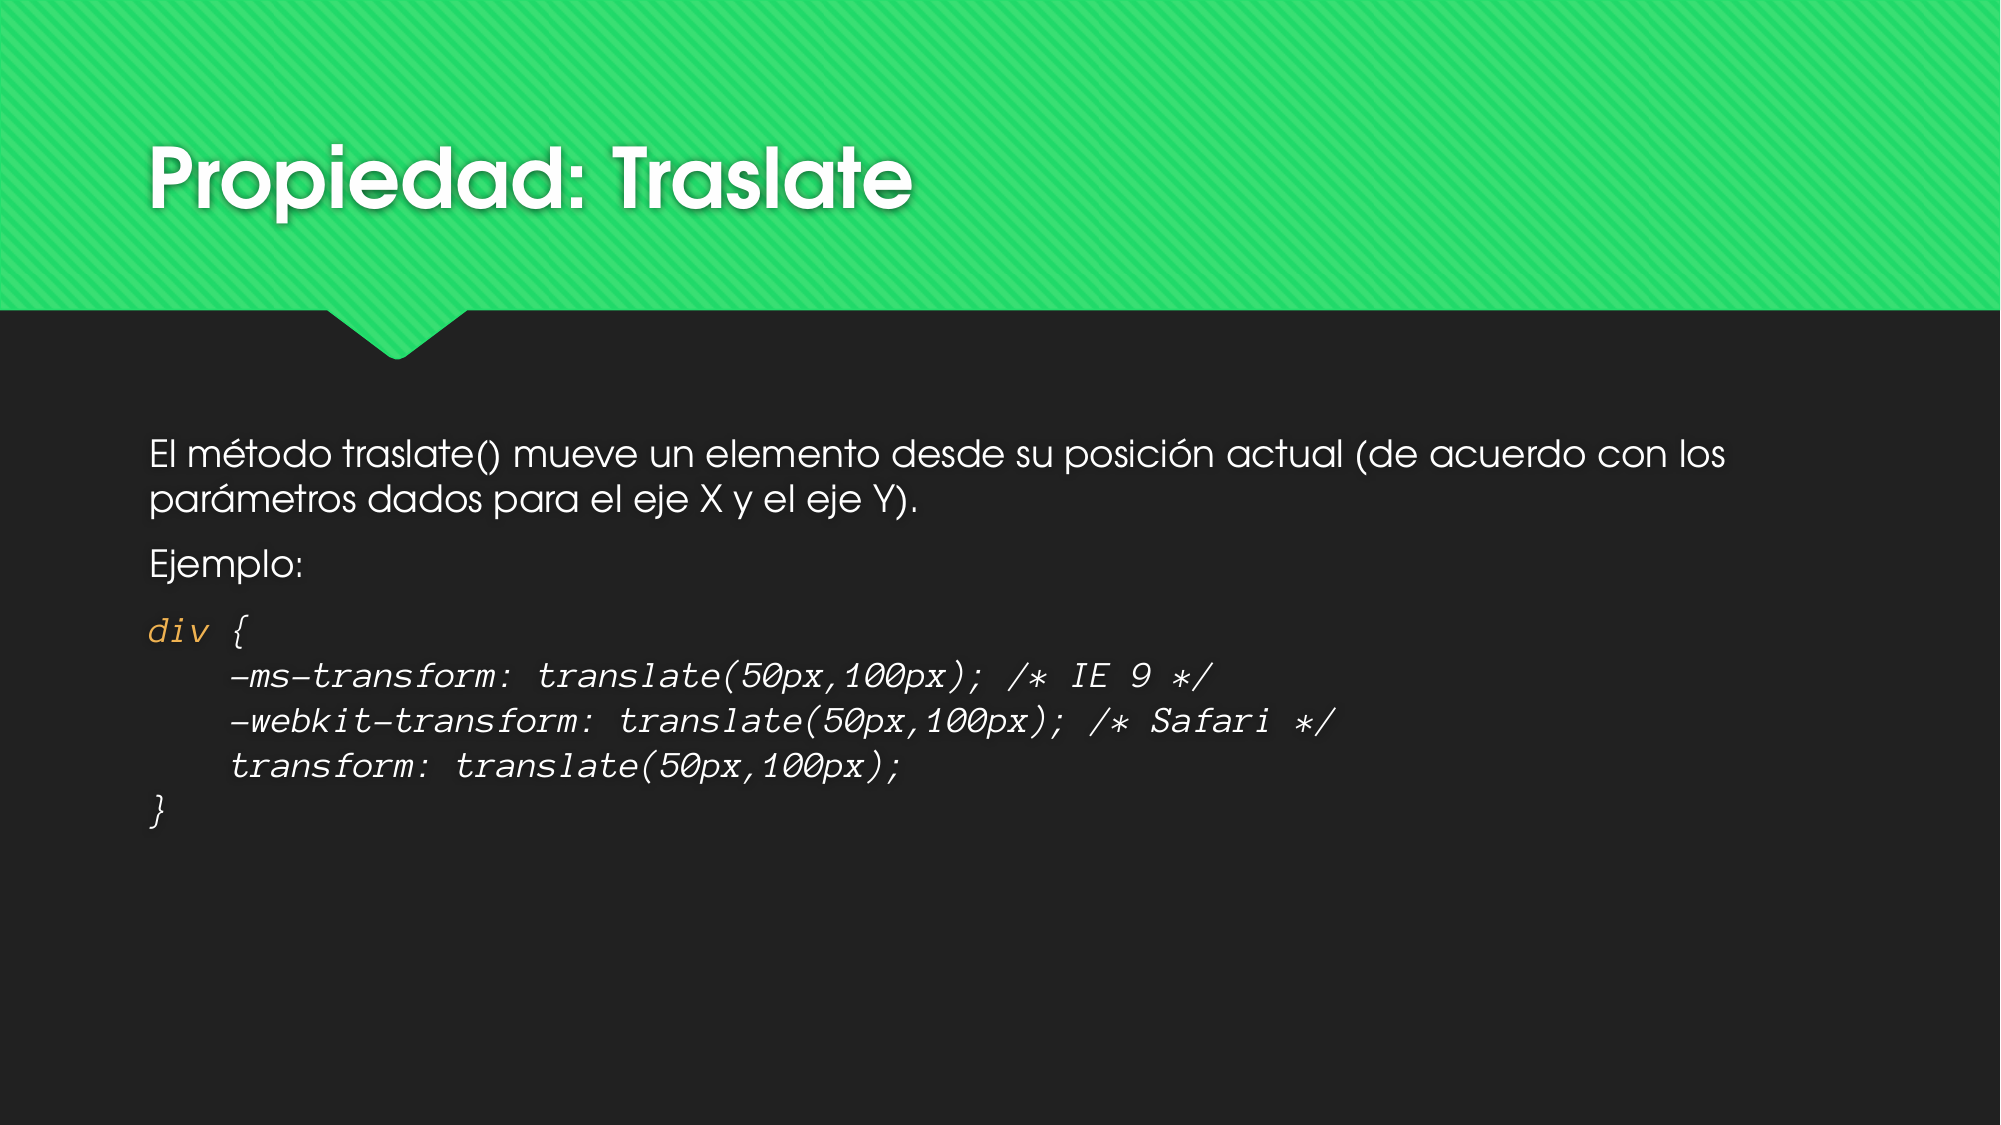

# Propiedad: Traslate
El método traslate() mueve un elemento desde su posición actual (de acuerdo con los parámetros dados para el eje X y el eje Y).
Ejemplo:
div {
    -ms-transform: translate(50px,100px); /* IE 9 */
    -webkit-transform: translate(50px,100px); /* Safari */
    transform: translate(50px,100px);
}